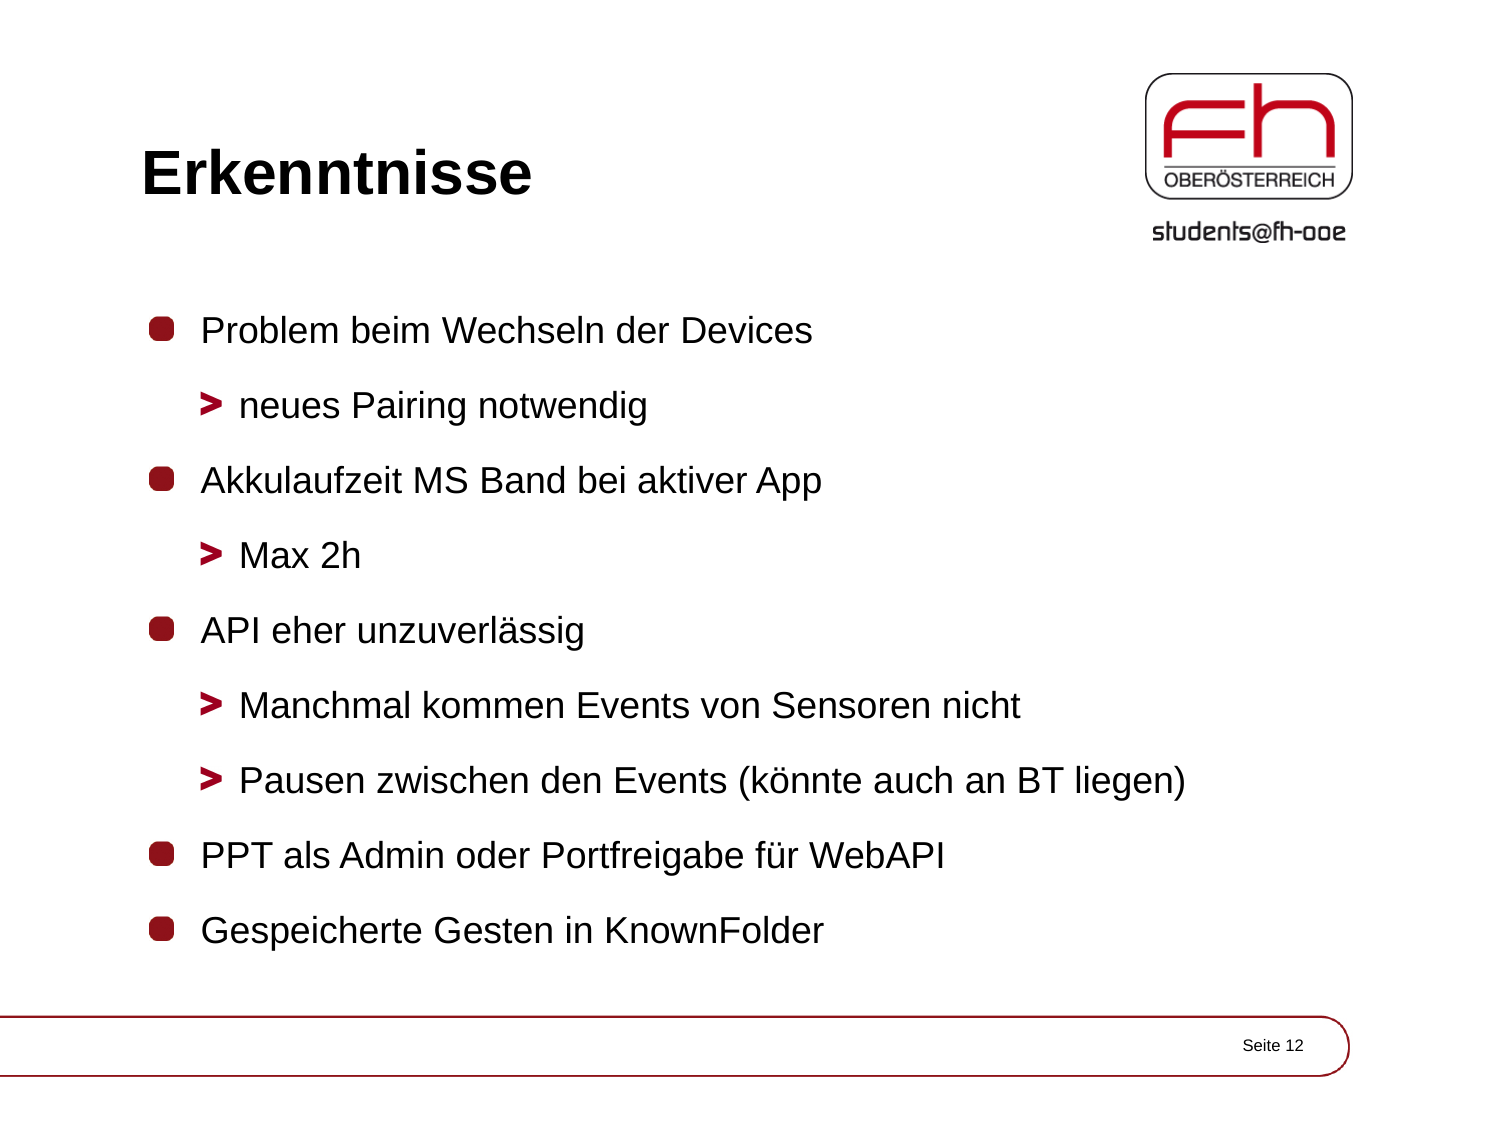

# Erkenntnisse
Problem beim Wechseln der Devices
neues Pairing notwendig
Akkulaufzeit MS Band bei aktiver App
Max 2h
API eher unzuverlässig
Manchmal kommen Events von Sensoren nicht
Pausen zwischen den Events (könnte auch an BT liegen)
PPT als Admin oder Portfreigabe für WebAPI
Gespeicherte Gesten in KnownFolder

Seite 12